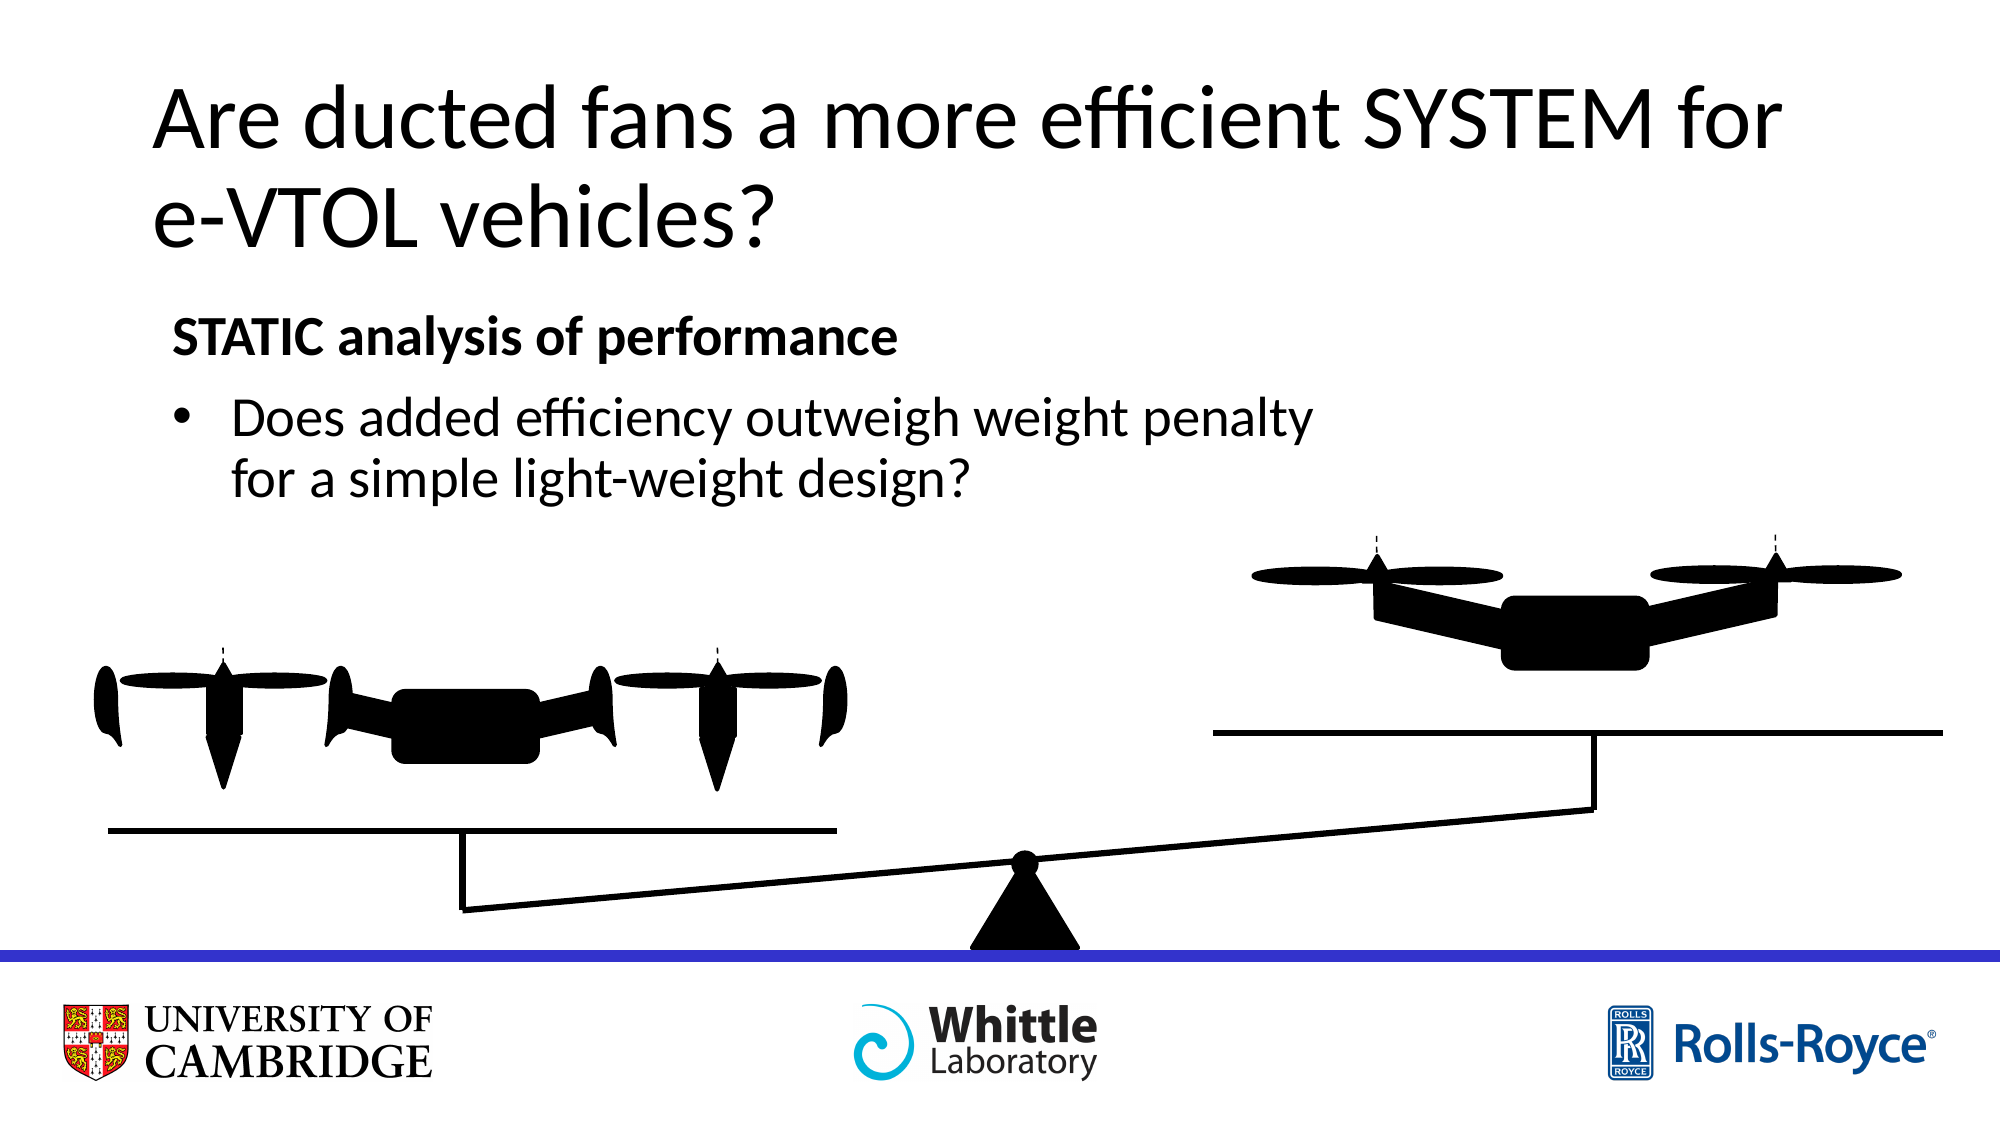

# Are ducted fans a more efficient SYSTEM for e-VTOL vehicles?
STATIC analysis of performance
Does added efficiency outweigh weight penalty for a simple light-weight design?